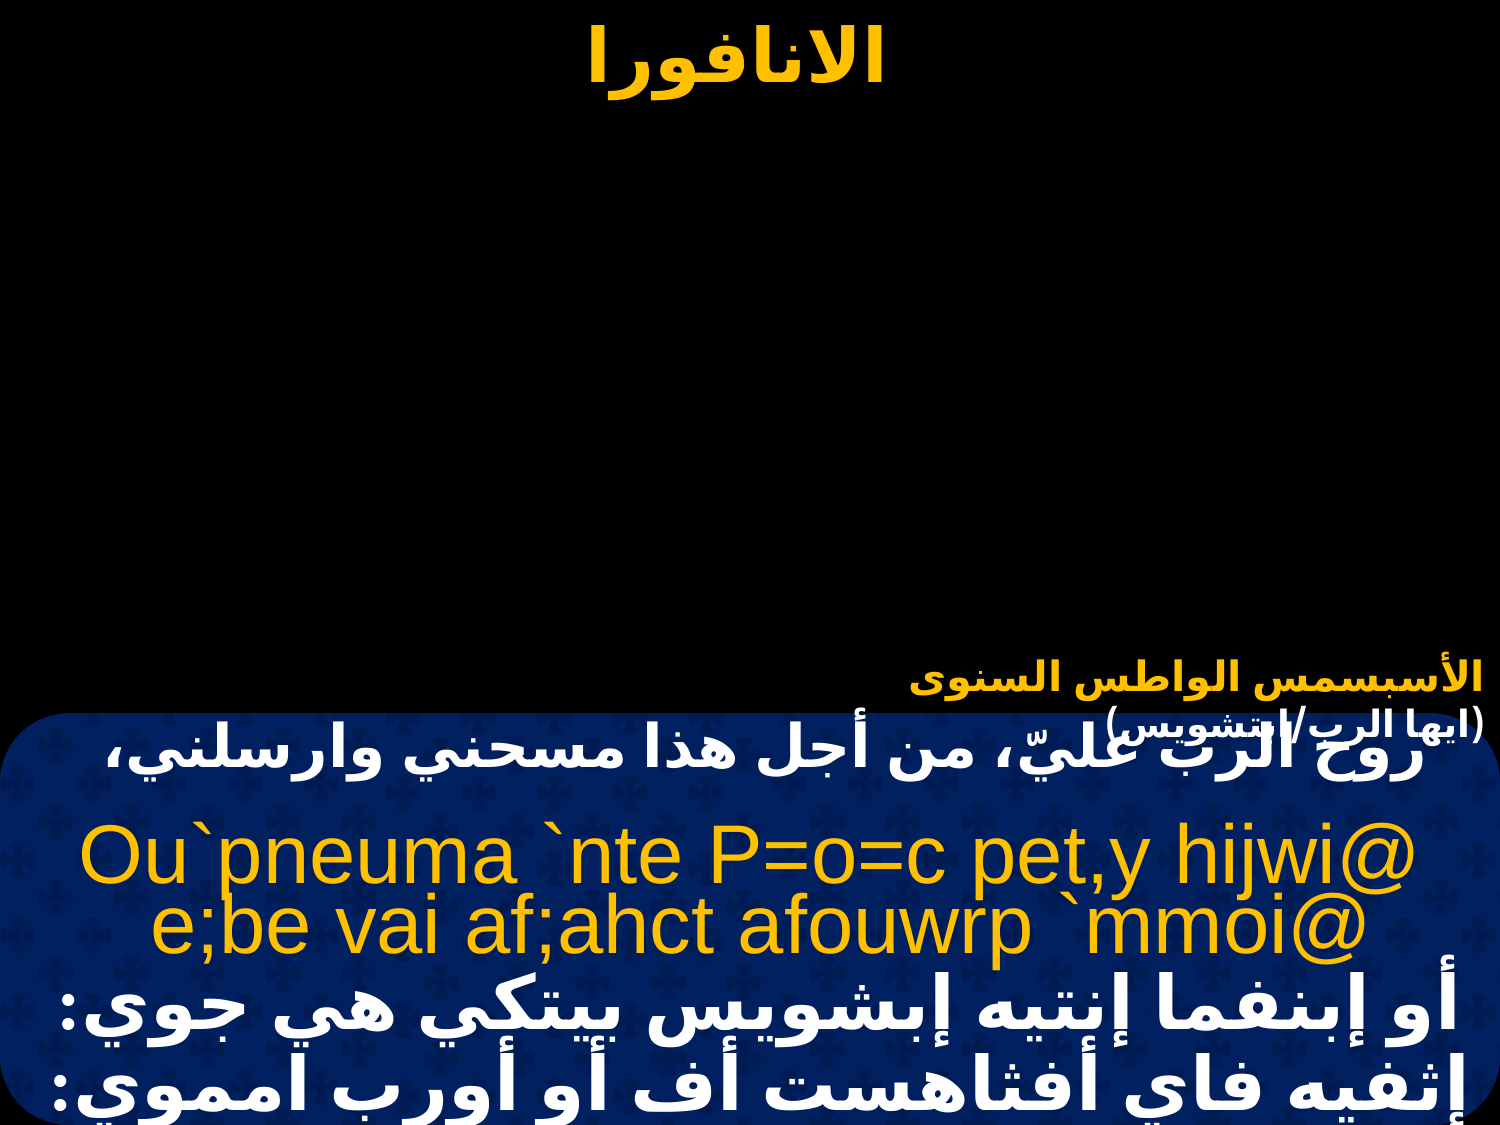

الأسبسمس الواطس السنوى (ايها الرب/ابتشويس)
# روح الرب عليّ، من أجل هذا مسحني وارسلني،
Ou`pneuma `nte P=o=c pet,y hijwi@
 e;be vai af;ahct afouwrp `mmoi@
أو إبنفما إنتيه إبشويس بيتكي هي جوي:
إثفيه فاي أفثاهست أف أو أورب امموي: